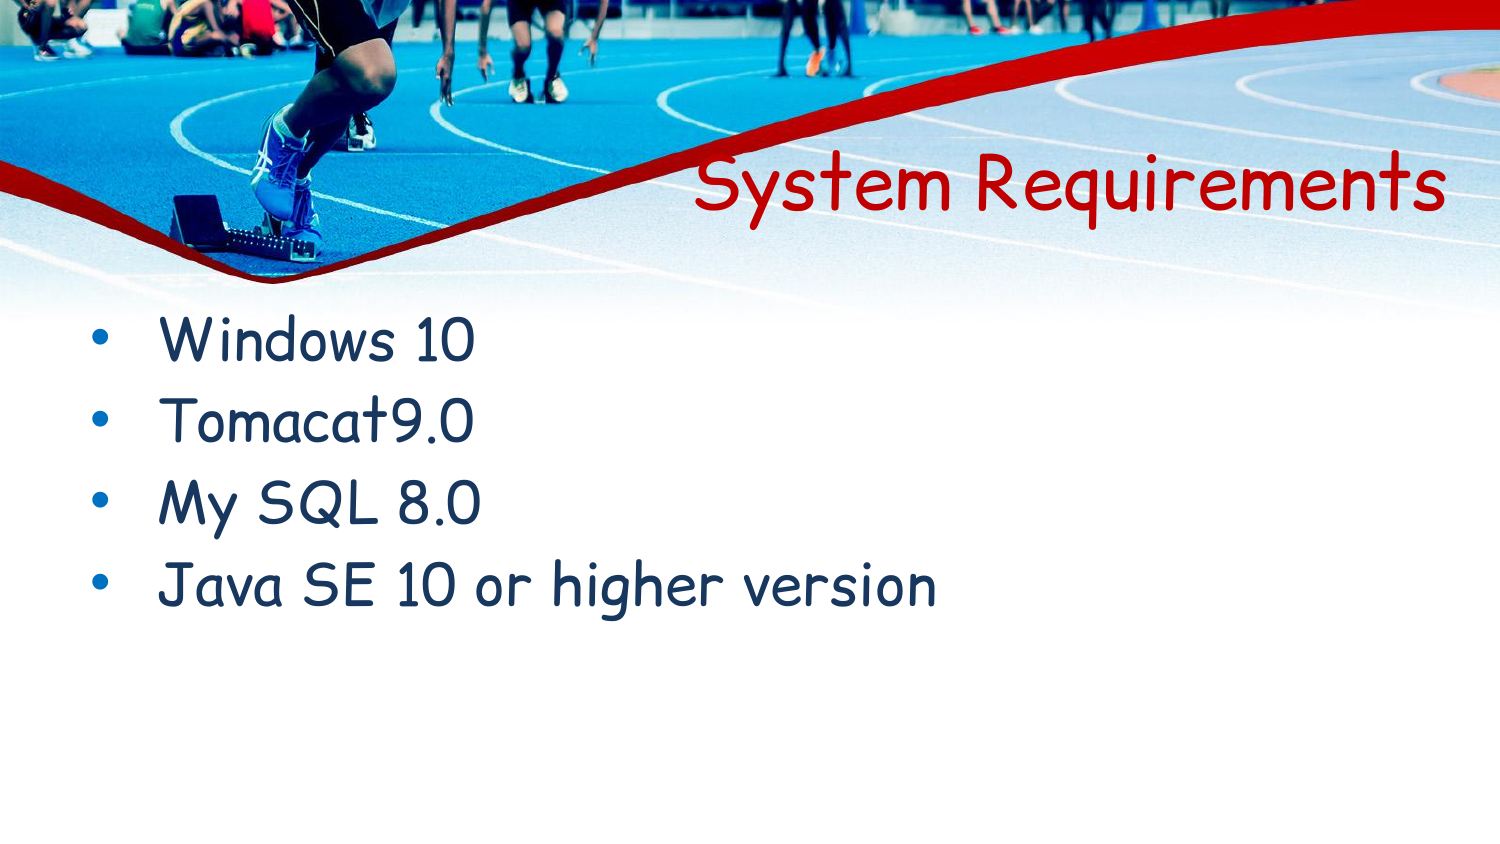

# System Requirements
Windows 10
Tomacat9.0
My SQL 8.0
Java SE 10 or higher version